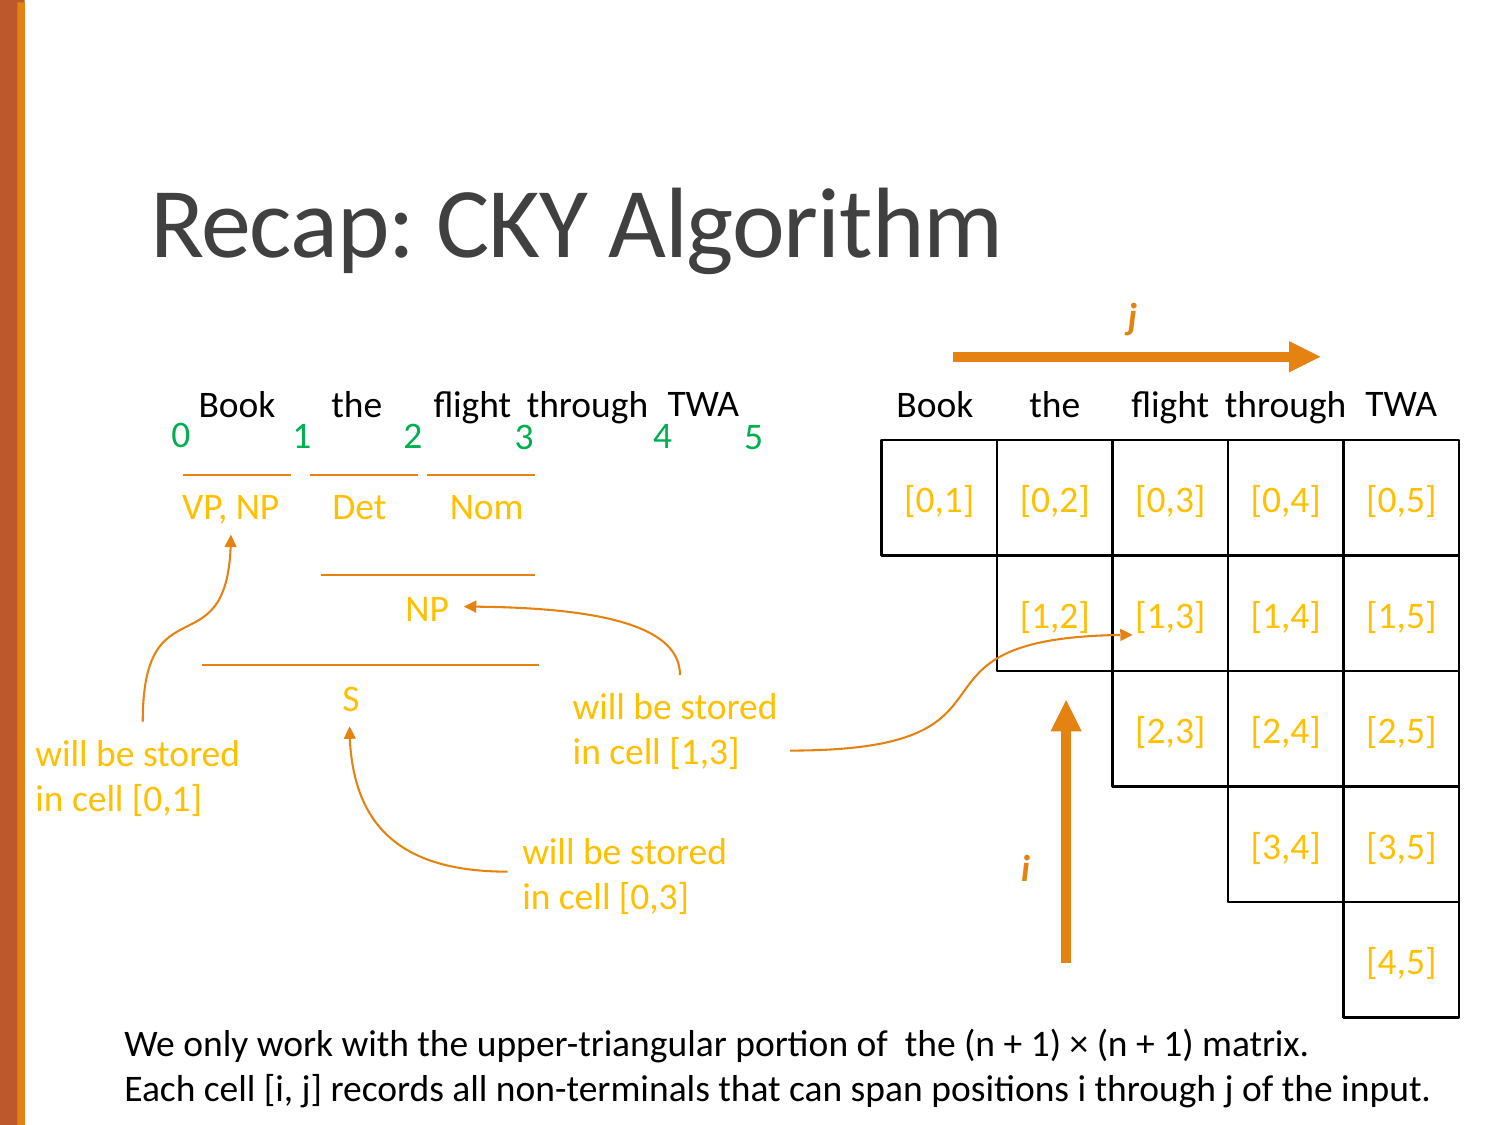

# Recap: CKY Algorithm
j
TWA
Book
the
flight
through
[0,1]
[0,2]
[0,3]
[0,4]
[0,5]
[1,2]
[1,3]
[1,4]
[1,5]
[2,3]
[2,4]
[2,5]
i
[3,4]
[3,5]
[4,5]
TWA
Book
the
flight
through
0
1
2
4
3
5
Det
Nom
VP, NP
NP
S
will be stored in cell [1,3]
will be stored in cell [0,1]
will be stored in cell [0,3]
We only work with the upper-triangular portion of  the (n + 1) × (n + 1) matrix.
Each cell [i, j] records all non-terminals that can span positions i through j of the input.